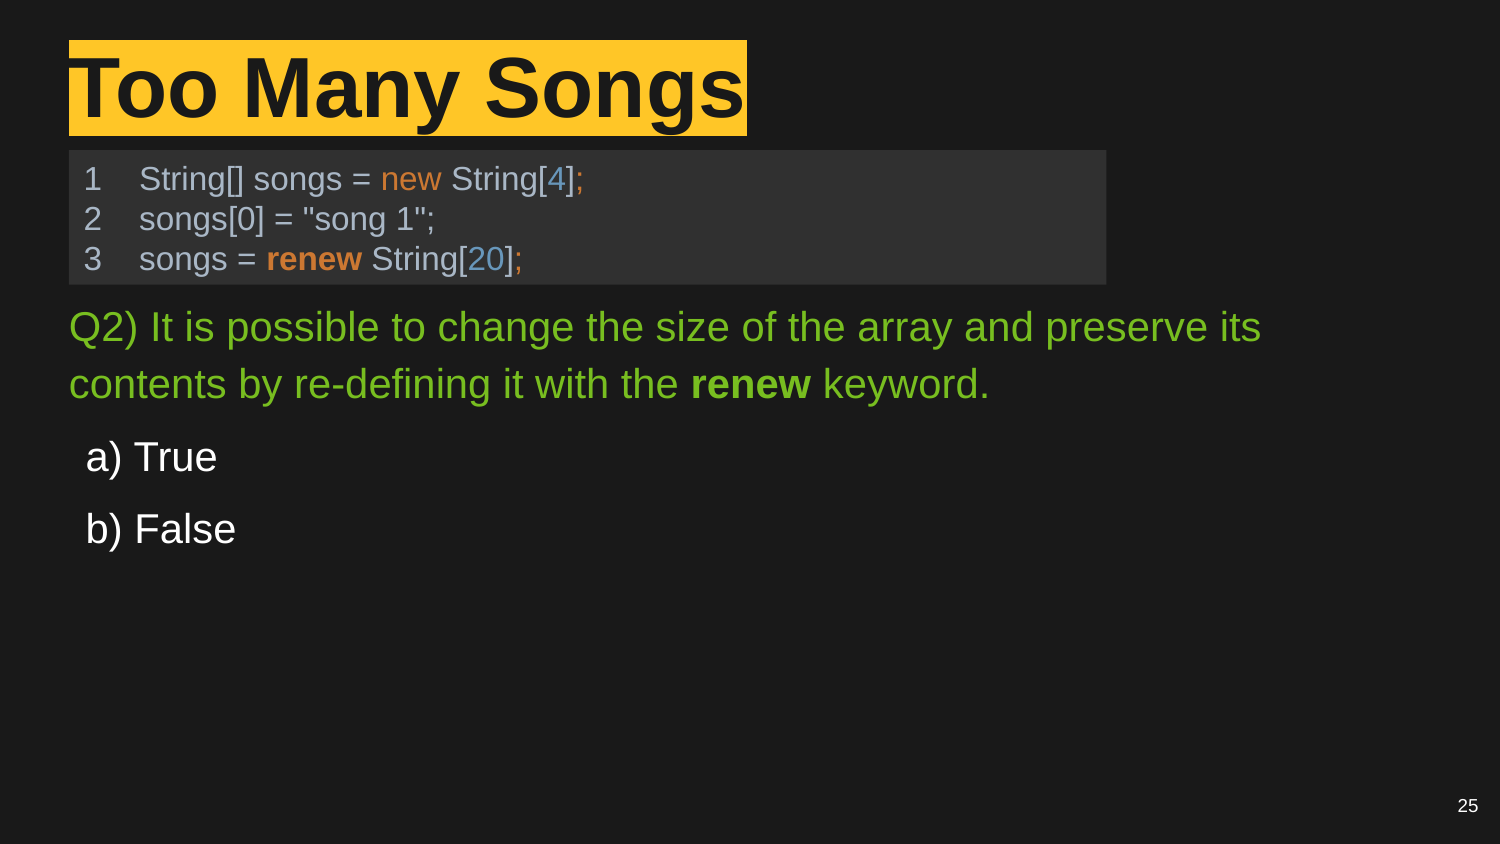

# Too Many Songs
1    String[] songs = new String[4];
2    songs[0] = "song 1";
3    songs = renew String[20];
Q2) It is possible to change the size of the array and preserve its contents by re-defining it with the renew keyword.
a) True
b) False

25